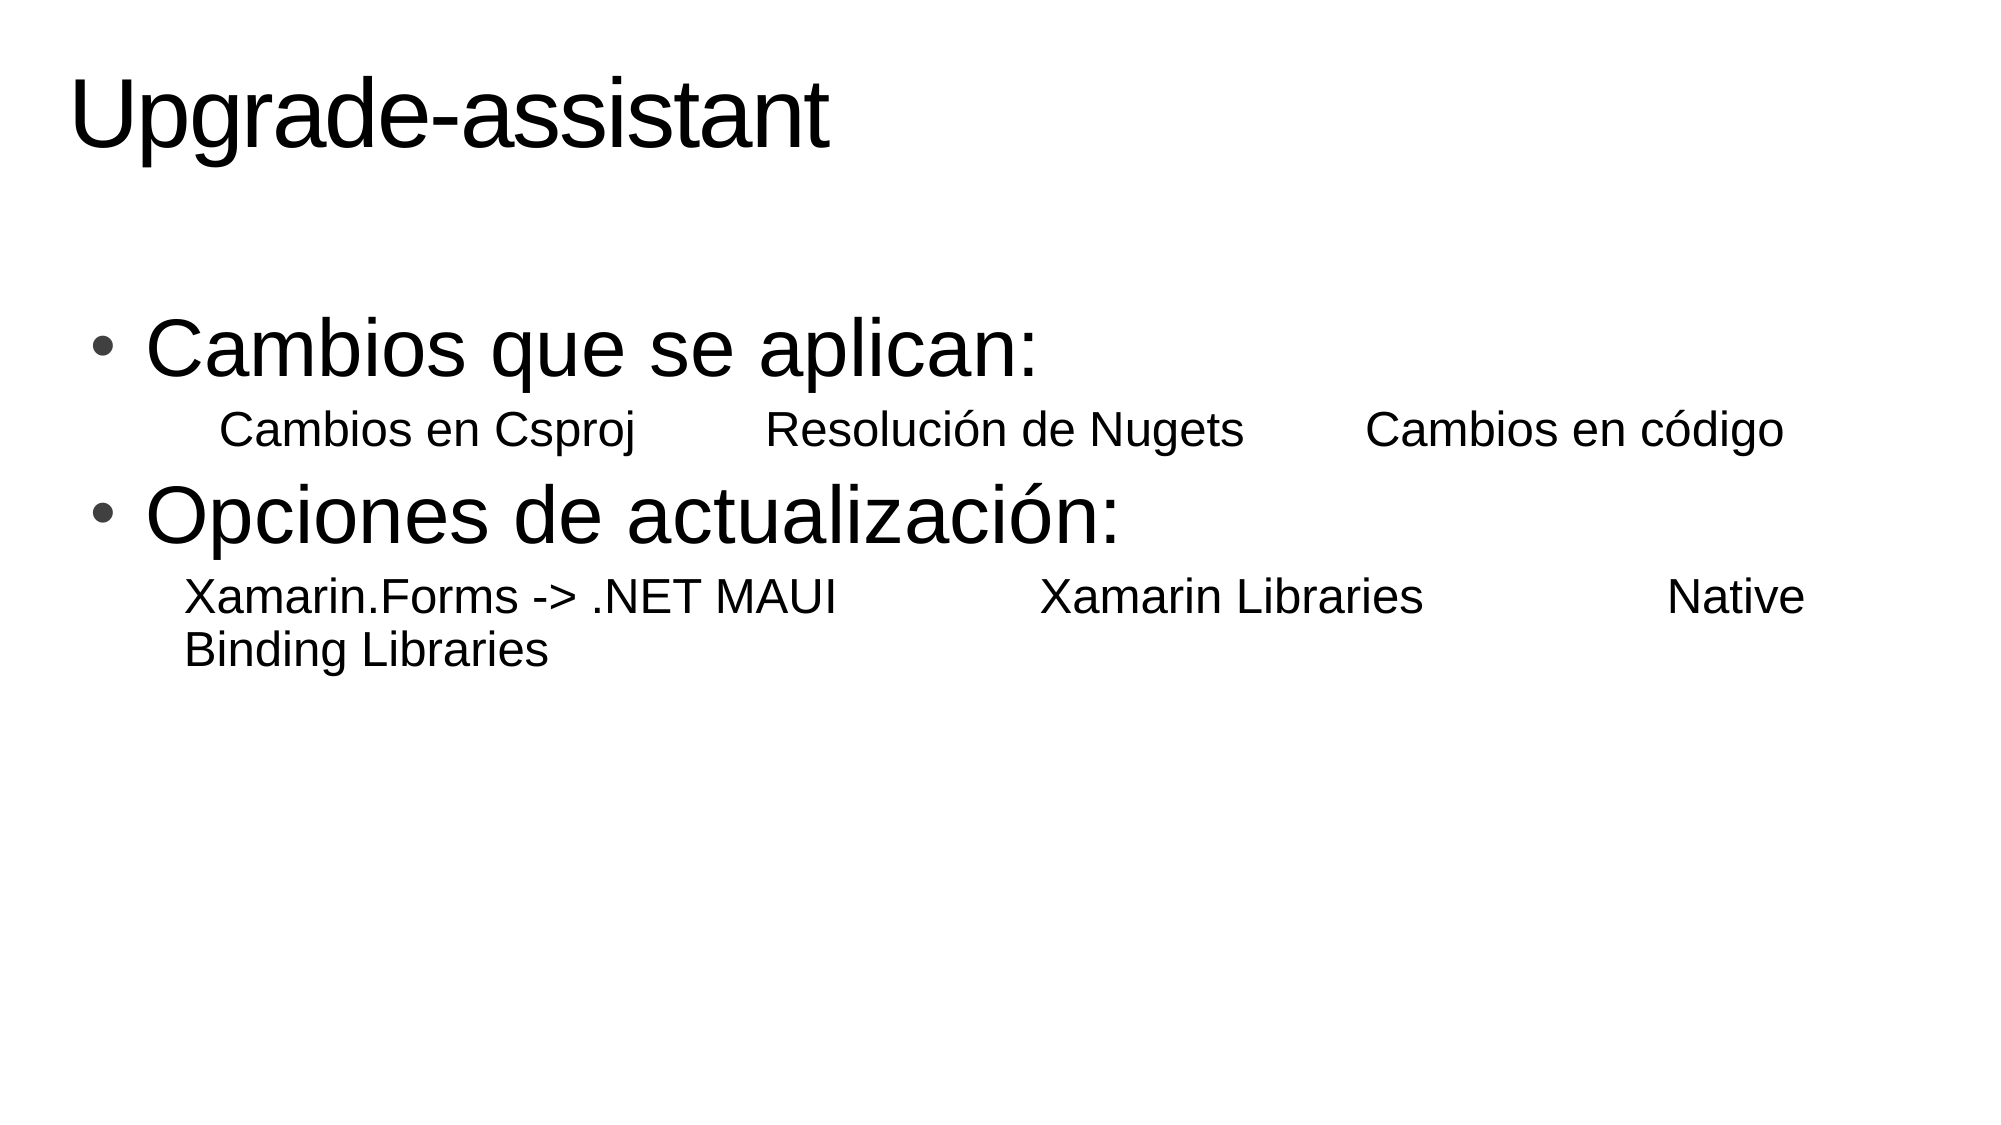

# Upgrade-assistant
Cambios que se aplican:
    Cambios en Csproj	Resolución de Nugets	Cambios en código
Opciones de actualización:
Xamarin.Forms -> .NET MAUI               Xamarin Libraries                  Native Binding Libraries